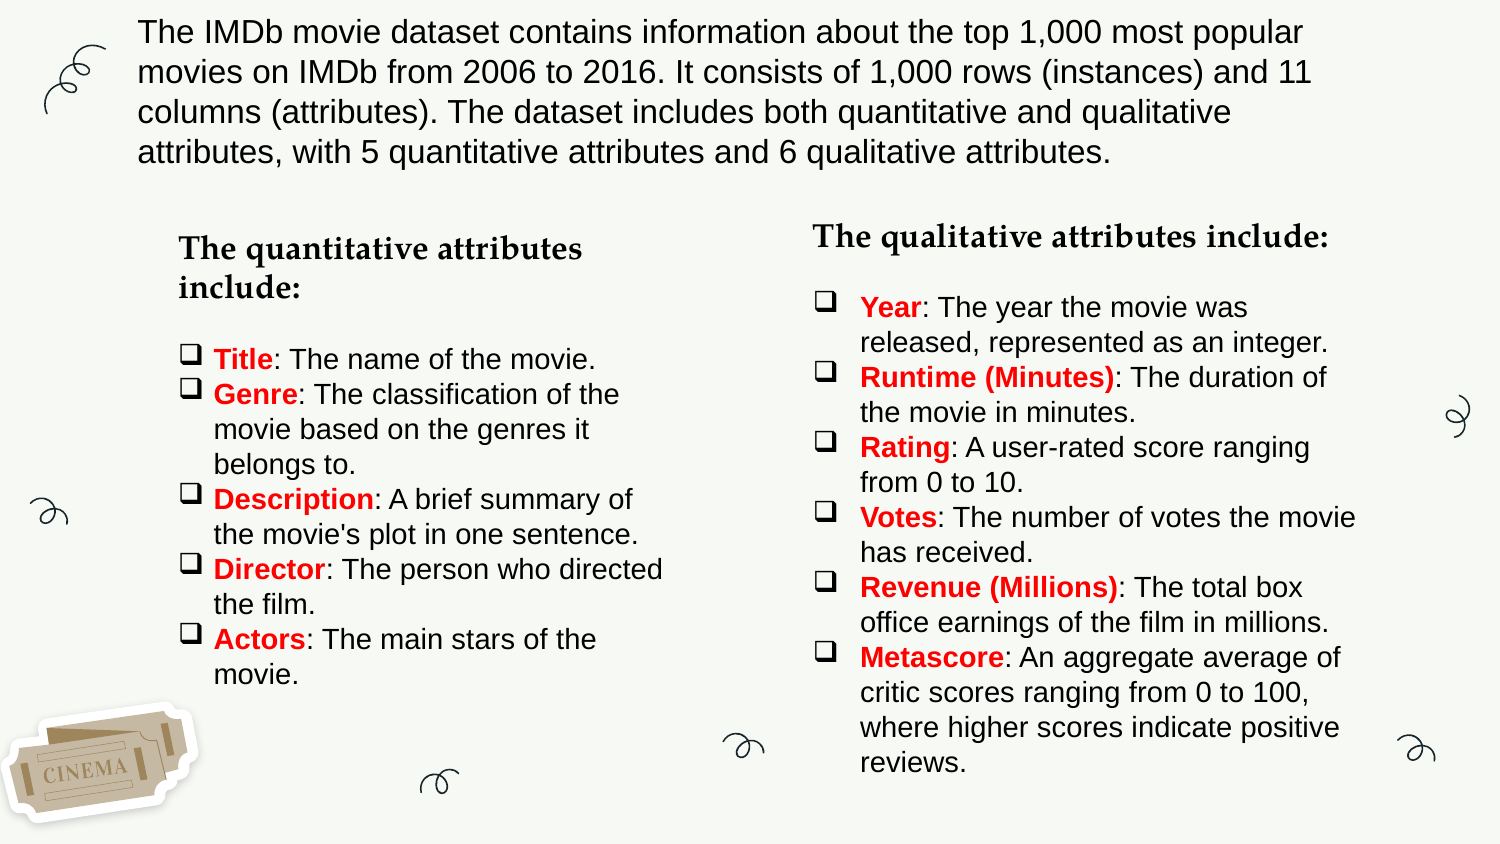

The IMDb movie dataset contains information about the top 1,000 most popular movies on IMDb from 2006 to 2016. It consists of 1,000 rows (instances) and 11 columns (attributes). The dataset includes both quantitative and qualitative attributes, with 5 quantitative attributes and 6 qualitative attributes.
The qualitative attributes include:

Year: The year the movie was released, represented as an integer.
Runtime (Minutes): The duration of the movie in minutes.
Rating: A user-rated score ranging from 0 to 10.
Votes: The number of votes the movie has received.
Revenue (Millions): The total box office earnings of the film in millions.
Metascore: An aggregate average of critic scores ranging from 0 to 100, where higher scores indicate positive reviews.
The quantitative attributes include:

Title: The name of the movie.
Genre: The classification of the movie based on the genres it belongs to.
Description: A brief summary of the movie's plot in one sentence.
Director: The person who directed the film.
Actors: The main stars of the movie.